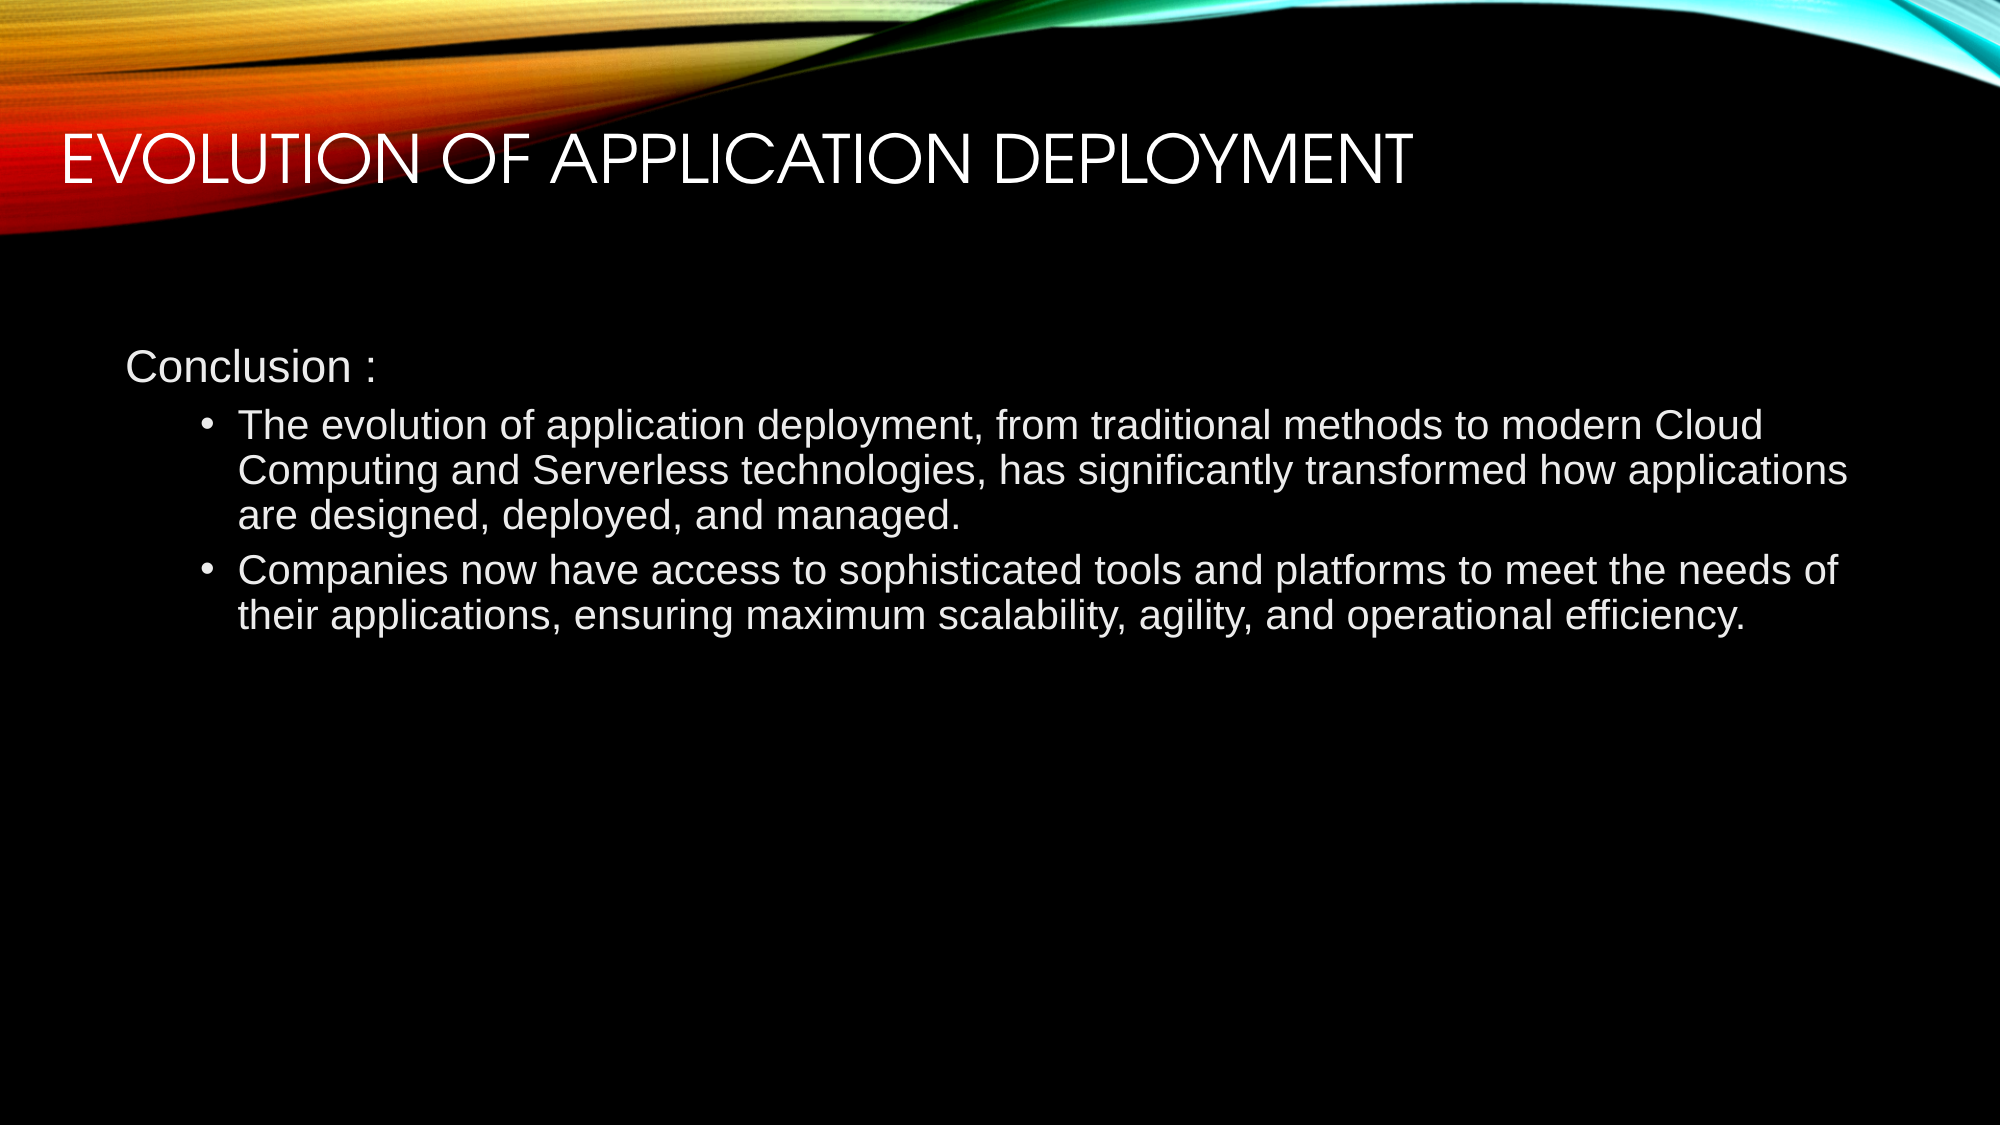

# Evolution of application deployment
Conclusion :
The evolution of application deployment, from traditional methods to modern Cloud Computing and Serverless technologies, has significantly transformed how applications are designed, deployed, and managed.
Companies now have access to sophisticated tools and platforms to meet the needs of their applications, ensuring maximum scalability, agility, and operational efficiency.